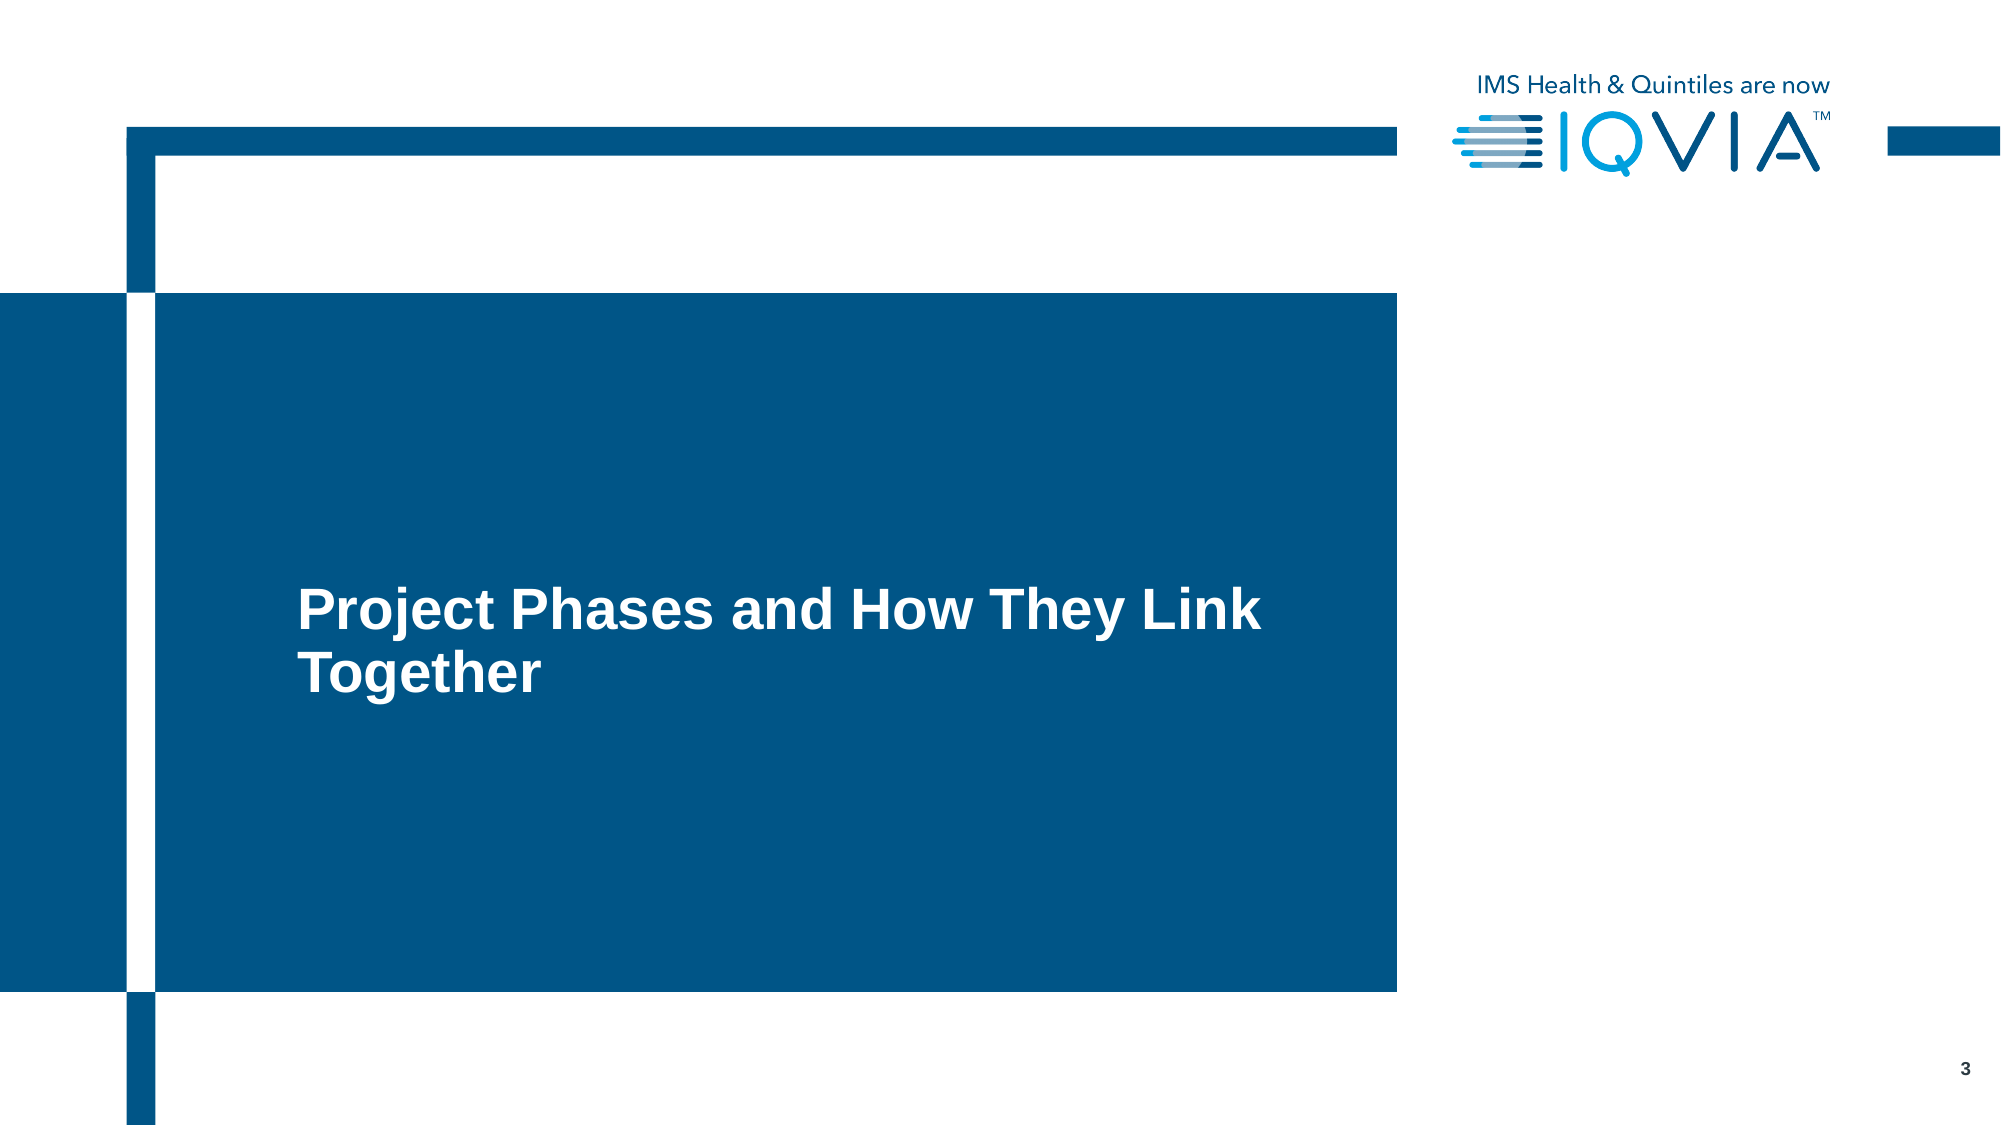

# Project Phases and How They Link Together